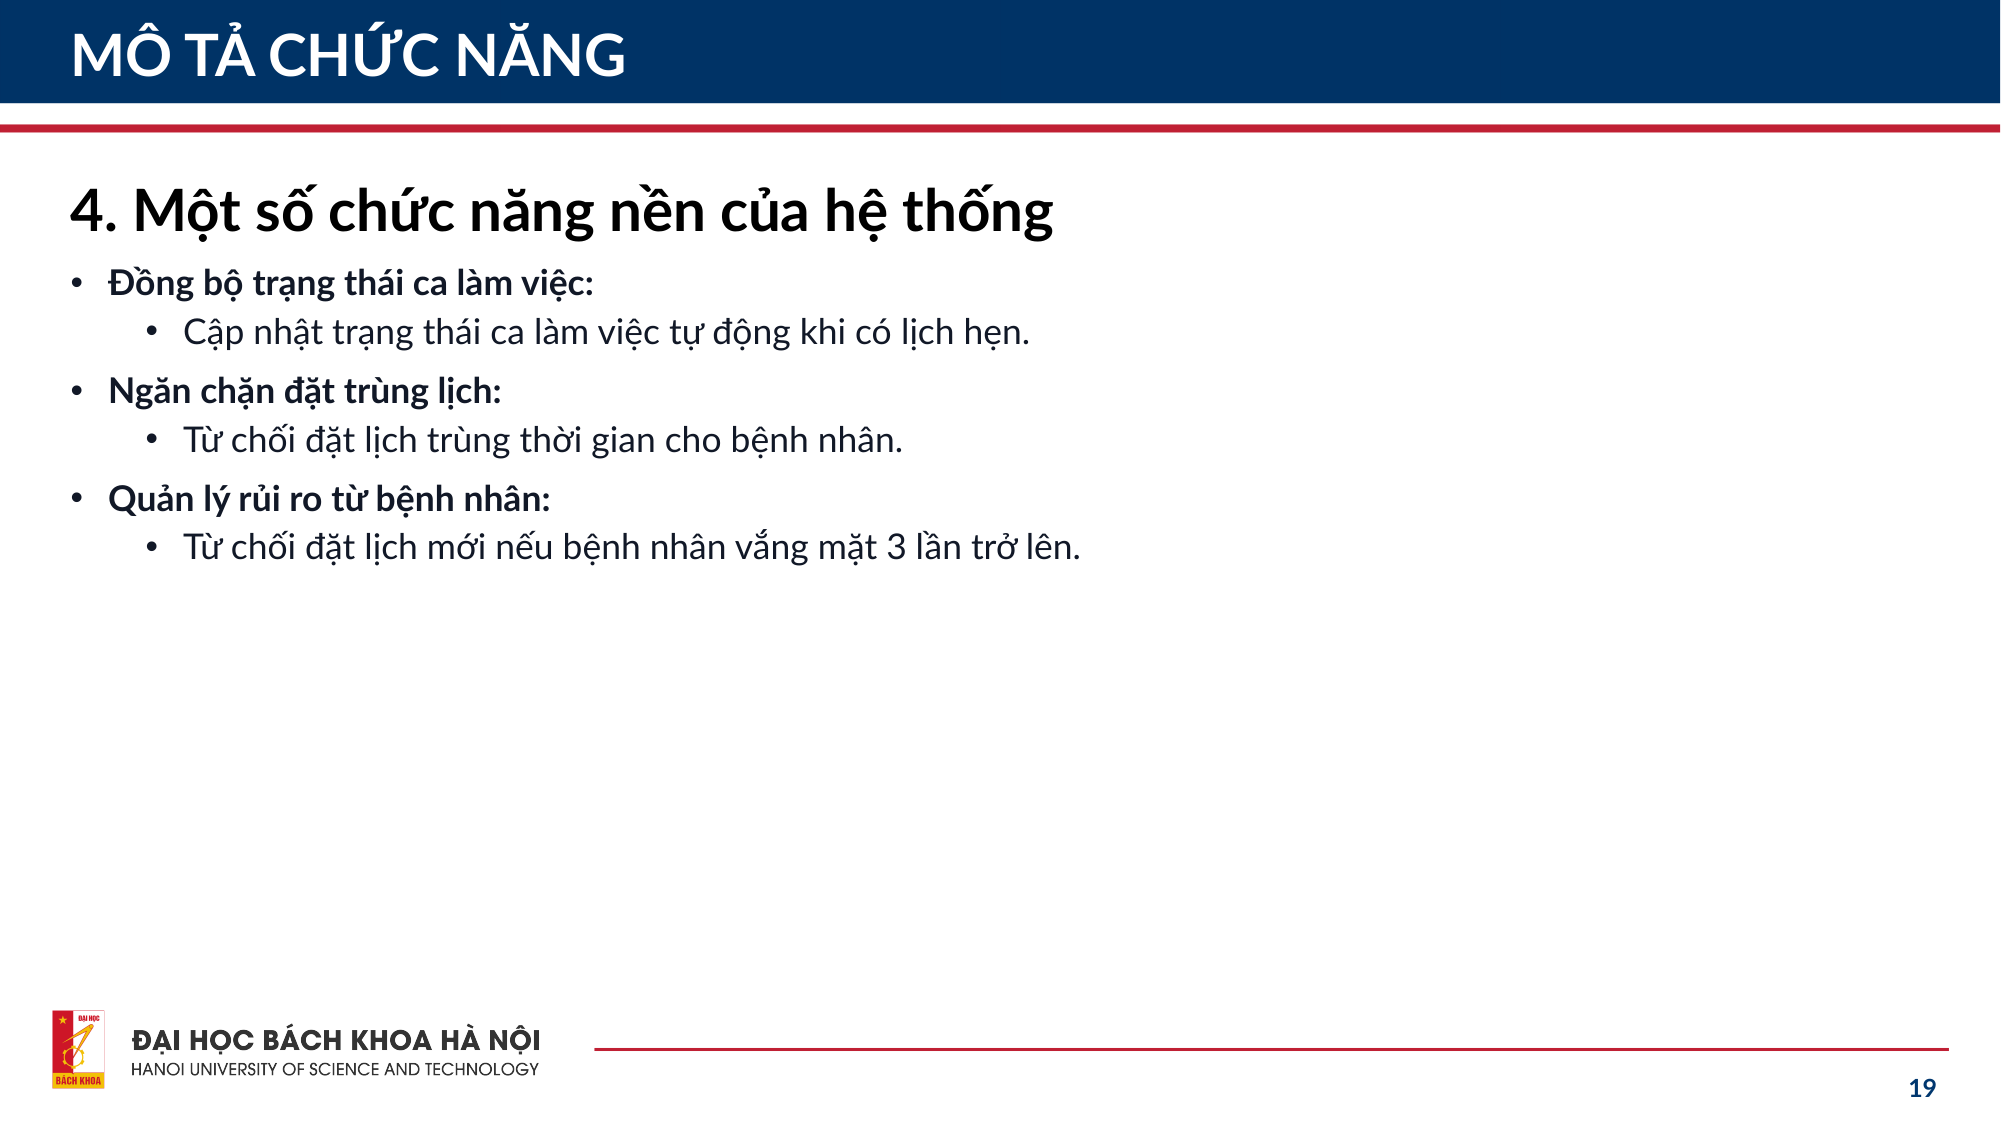

# MÔ TẢ CHỨC NĂNG
4. Một số chức năng nền của hệ thống
Đồng bộ trạng thái ca làm việc:
Cập nhật trạng thái ca làm việc tự động khi có lịch hẹn.
Ngăn chặn đặt trùng lịch:
Từ chối đặt lịch trùng thời gian cho bệnh nhân.
Quản lý rủi ro từ bệnh nhân:
Từ chối đặt lịch mới nếu bệnh nhân vắng mặt 3 lần trở lên.
19